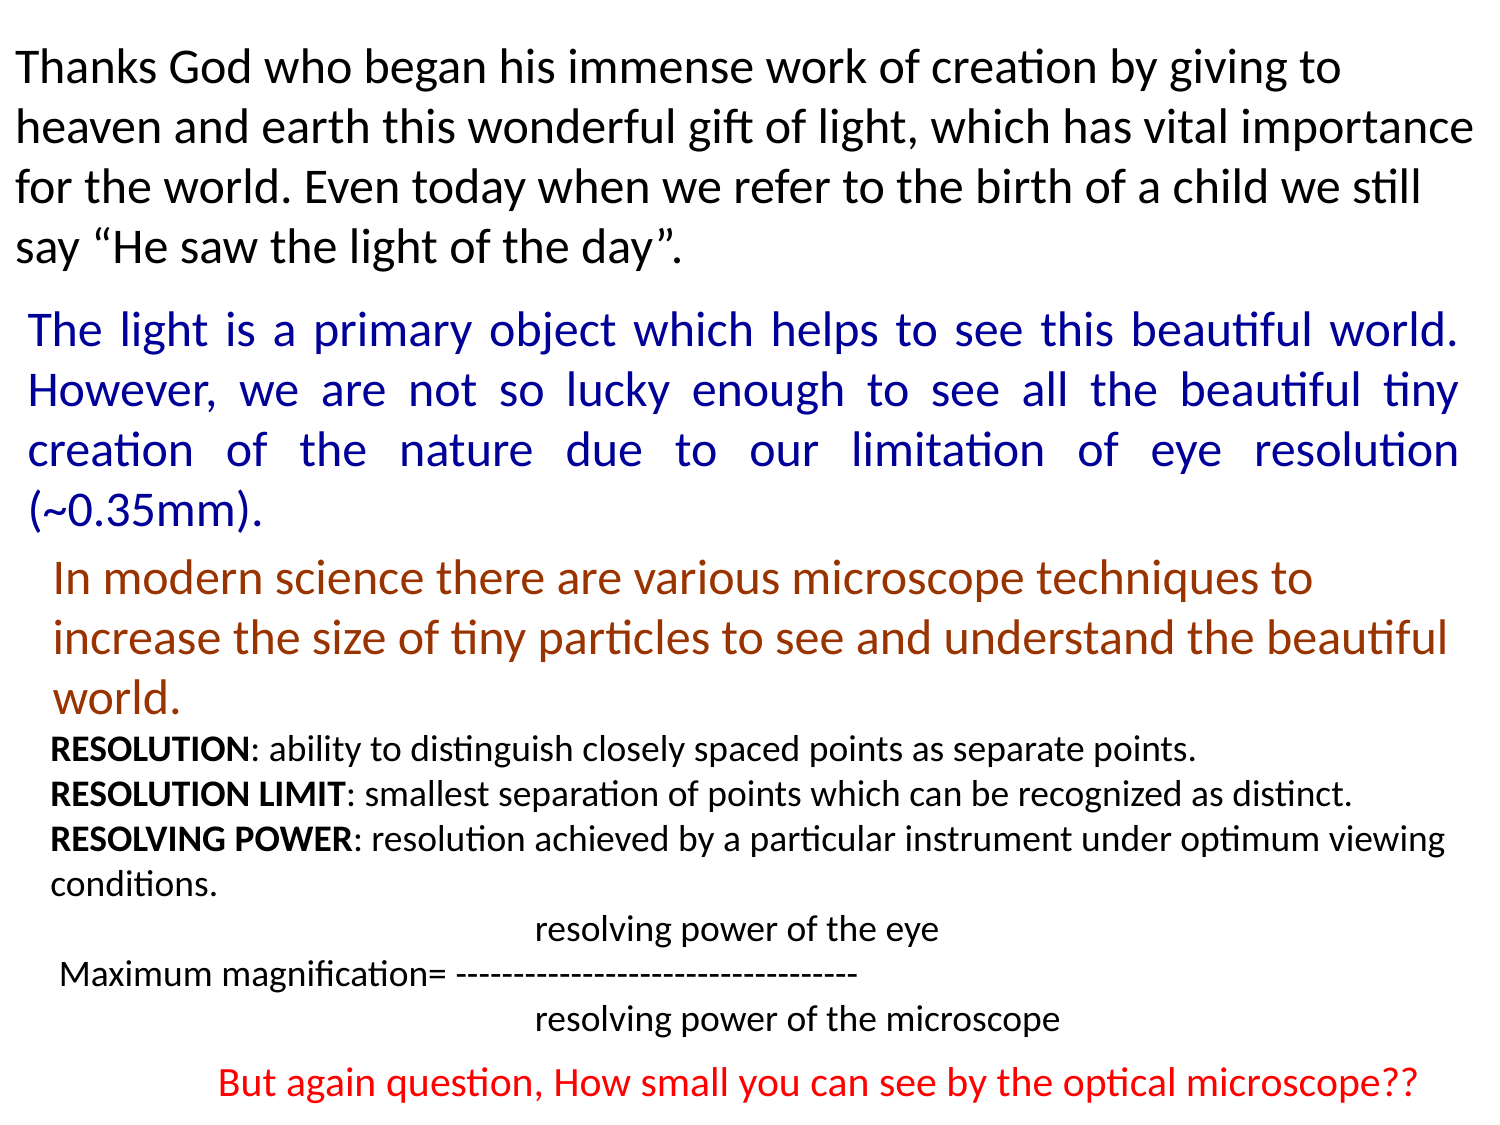

Thanks God who began his immense work of creation by giving to heaven and earth this wonderful gift of light, which has vital importance for the world. Even today when we refer to the birth of a child we still say “He saw the light of the day”.
The light is a primary object which helps to see this beautiful world. However, we are not so lucky enough to see all the beautiful tiny creation of the nature due to our limitation of eye resolution (~0.35mm).
In modern science there are various microscope techniques to increase the size of tiny particles to see and understand the beautiful world.
RESOLUTION: ability to distinguish closely spaced points as separate points.
RESOLUTION LIMIT: smallest separation of points which can be recognized as distinct.
RESOLVING POWER: resolution achieved by a particular instrument under optimum viewing conditions.
                                                         resolving power of the eye
 Maximum magnification= -----------------------------------
                                                         resolving power of the microscope

4
But again question, How small you can see by the optical microscope??